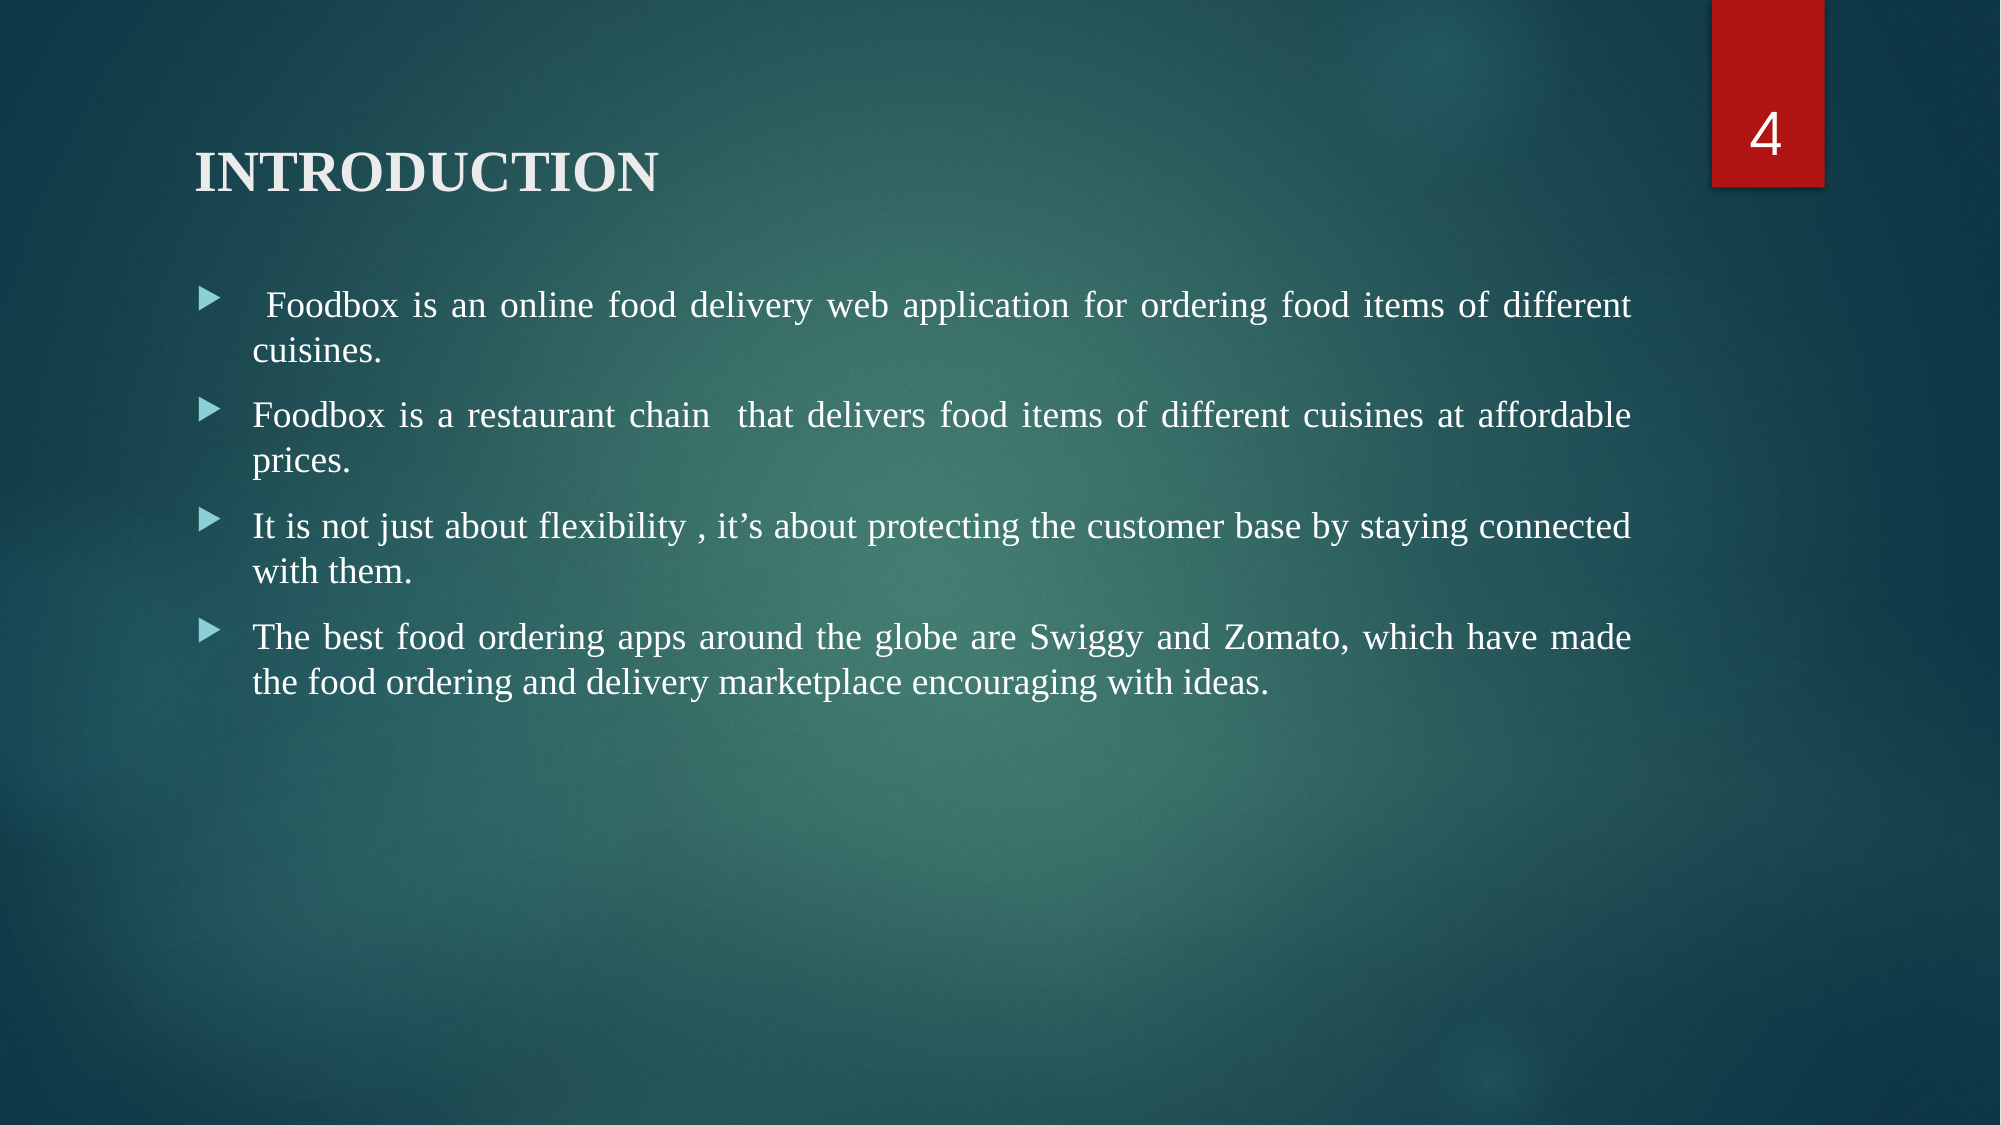

4
# INTRODUCTION
 Foodbox is an online food delivery web application for ordering food items of different cuisines.
Foodbox is a restaurant chain  that delivers food items of different cuisines at affordable prices.
It is not just about flexibility , it’s about protecting the customer base by staying connected with them.
The best food ordering apps around the globe are Swiggy and Zomato, which have made the food ordering and delivery marketplace encouraging with ideas.